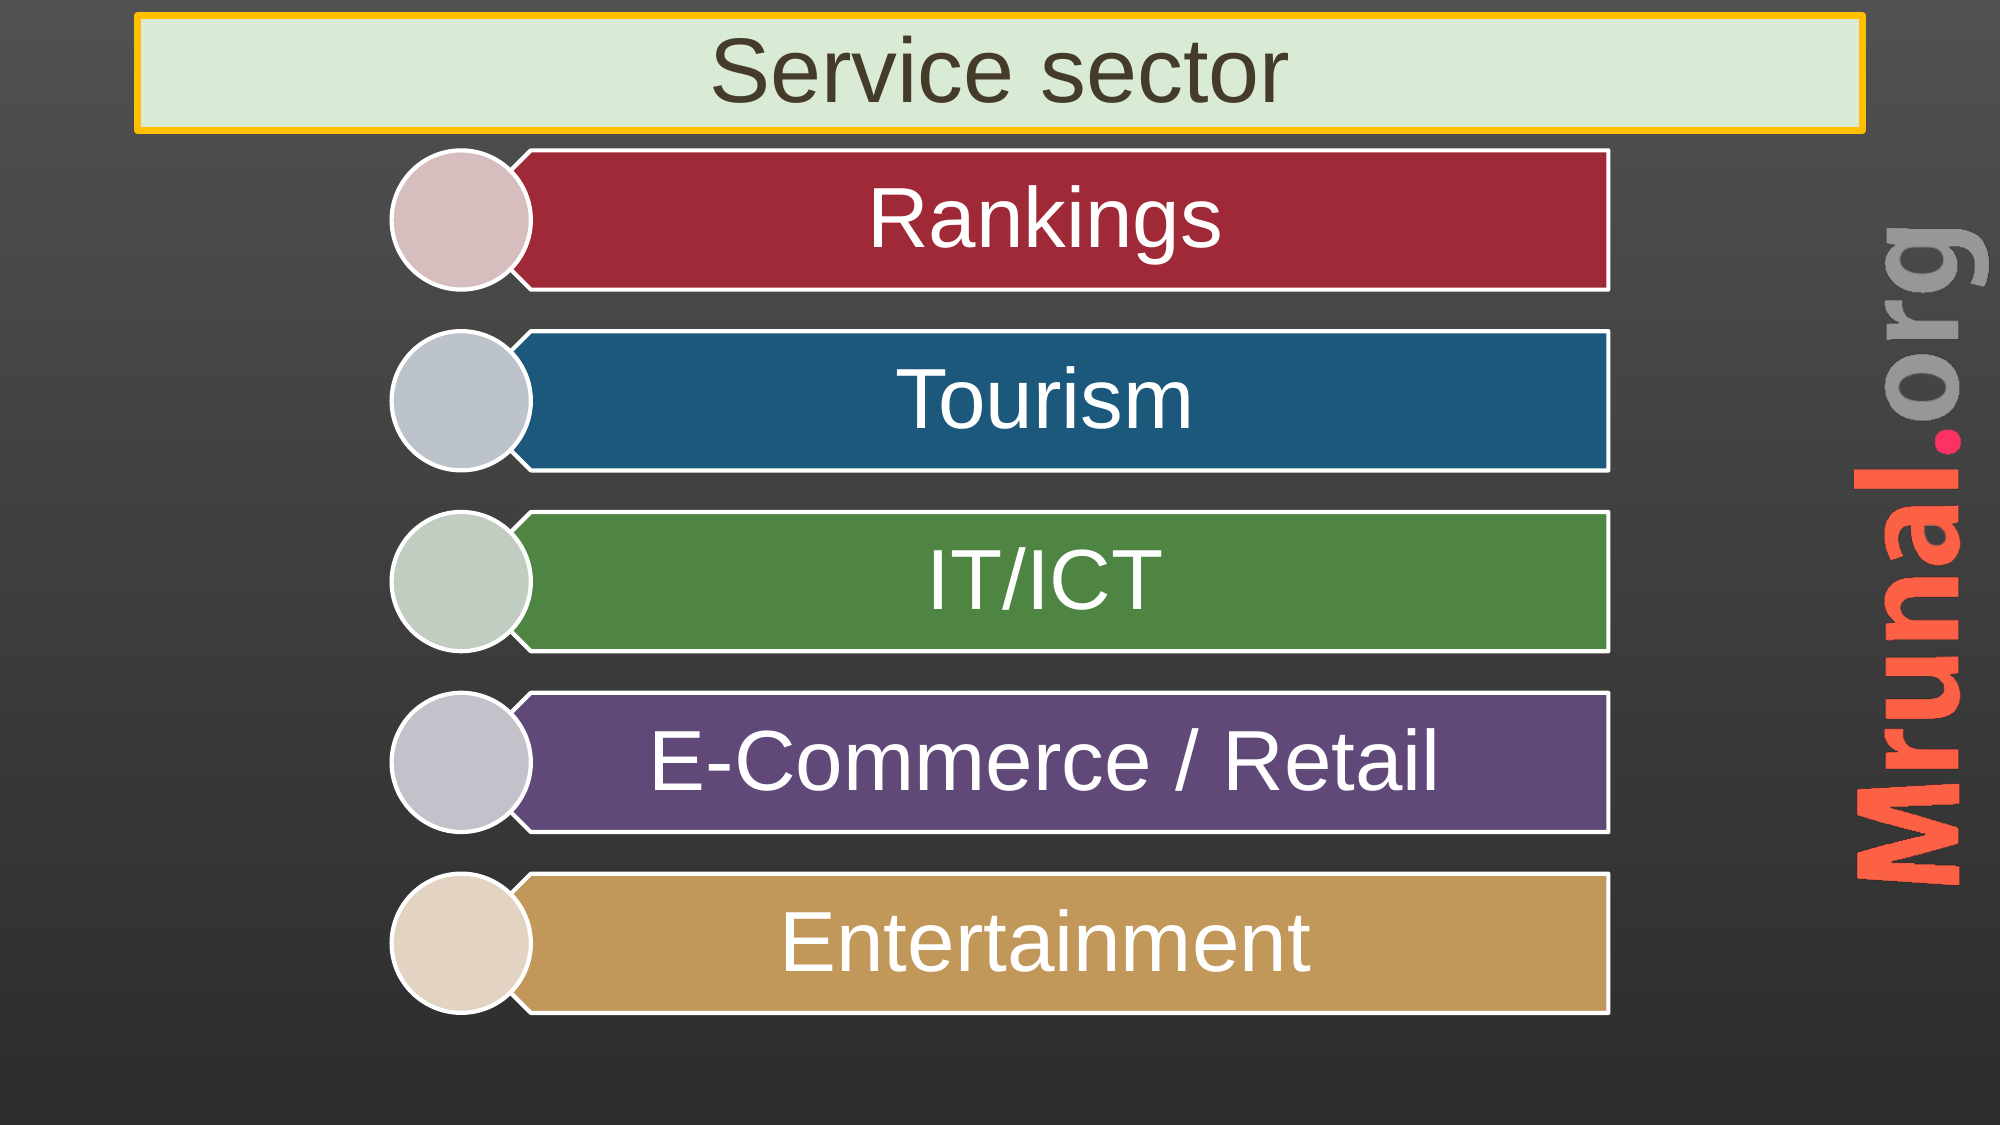

# Service sector
Rankings
Tourism
IT/ICT
E-Commerce / Retail
Entertainment